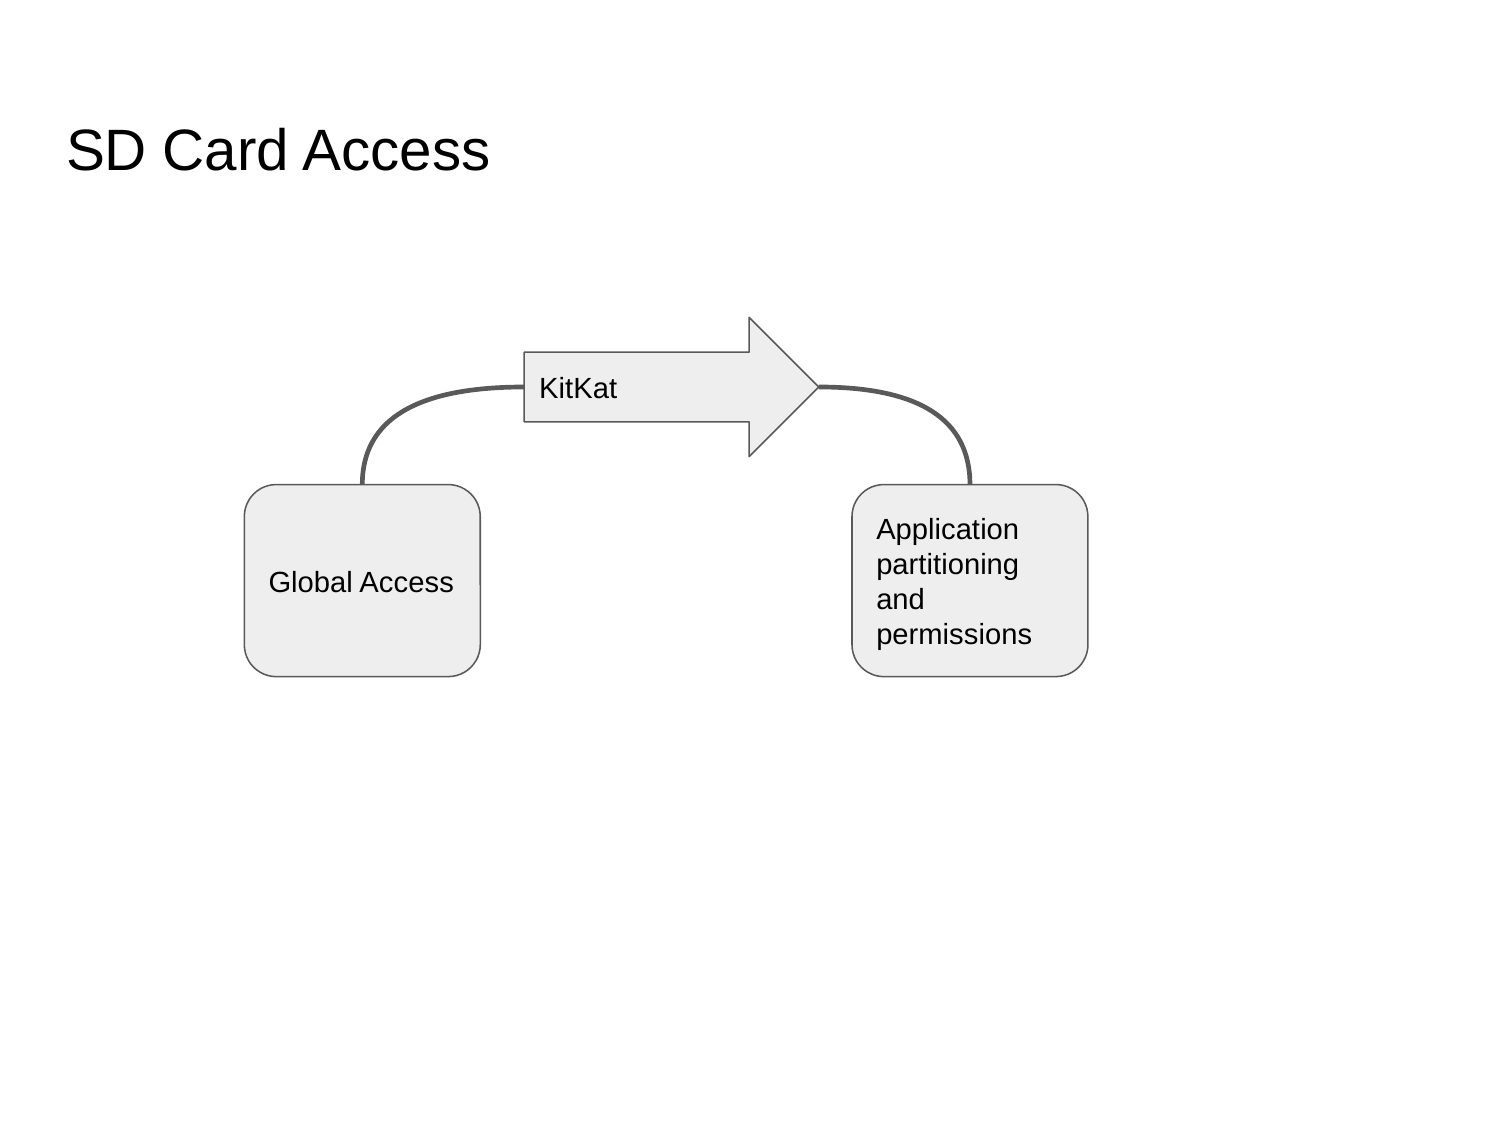

# SD Card Access
KitKat
Global Access
Application partitioning and permissions